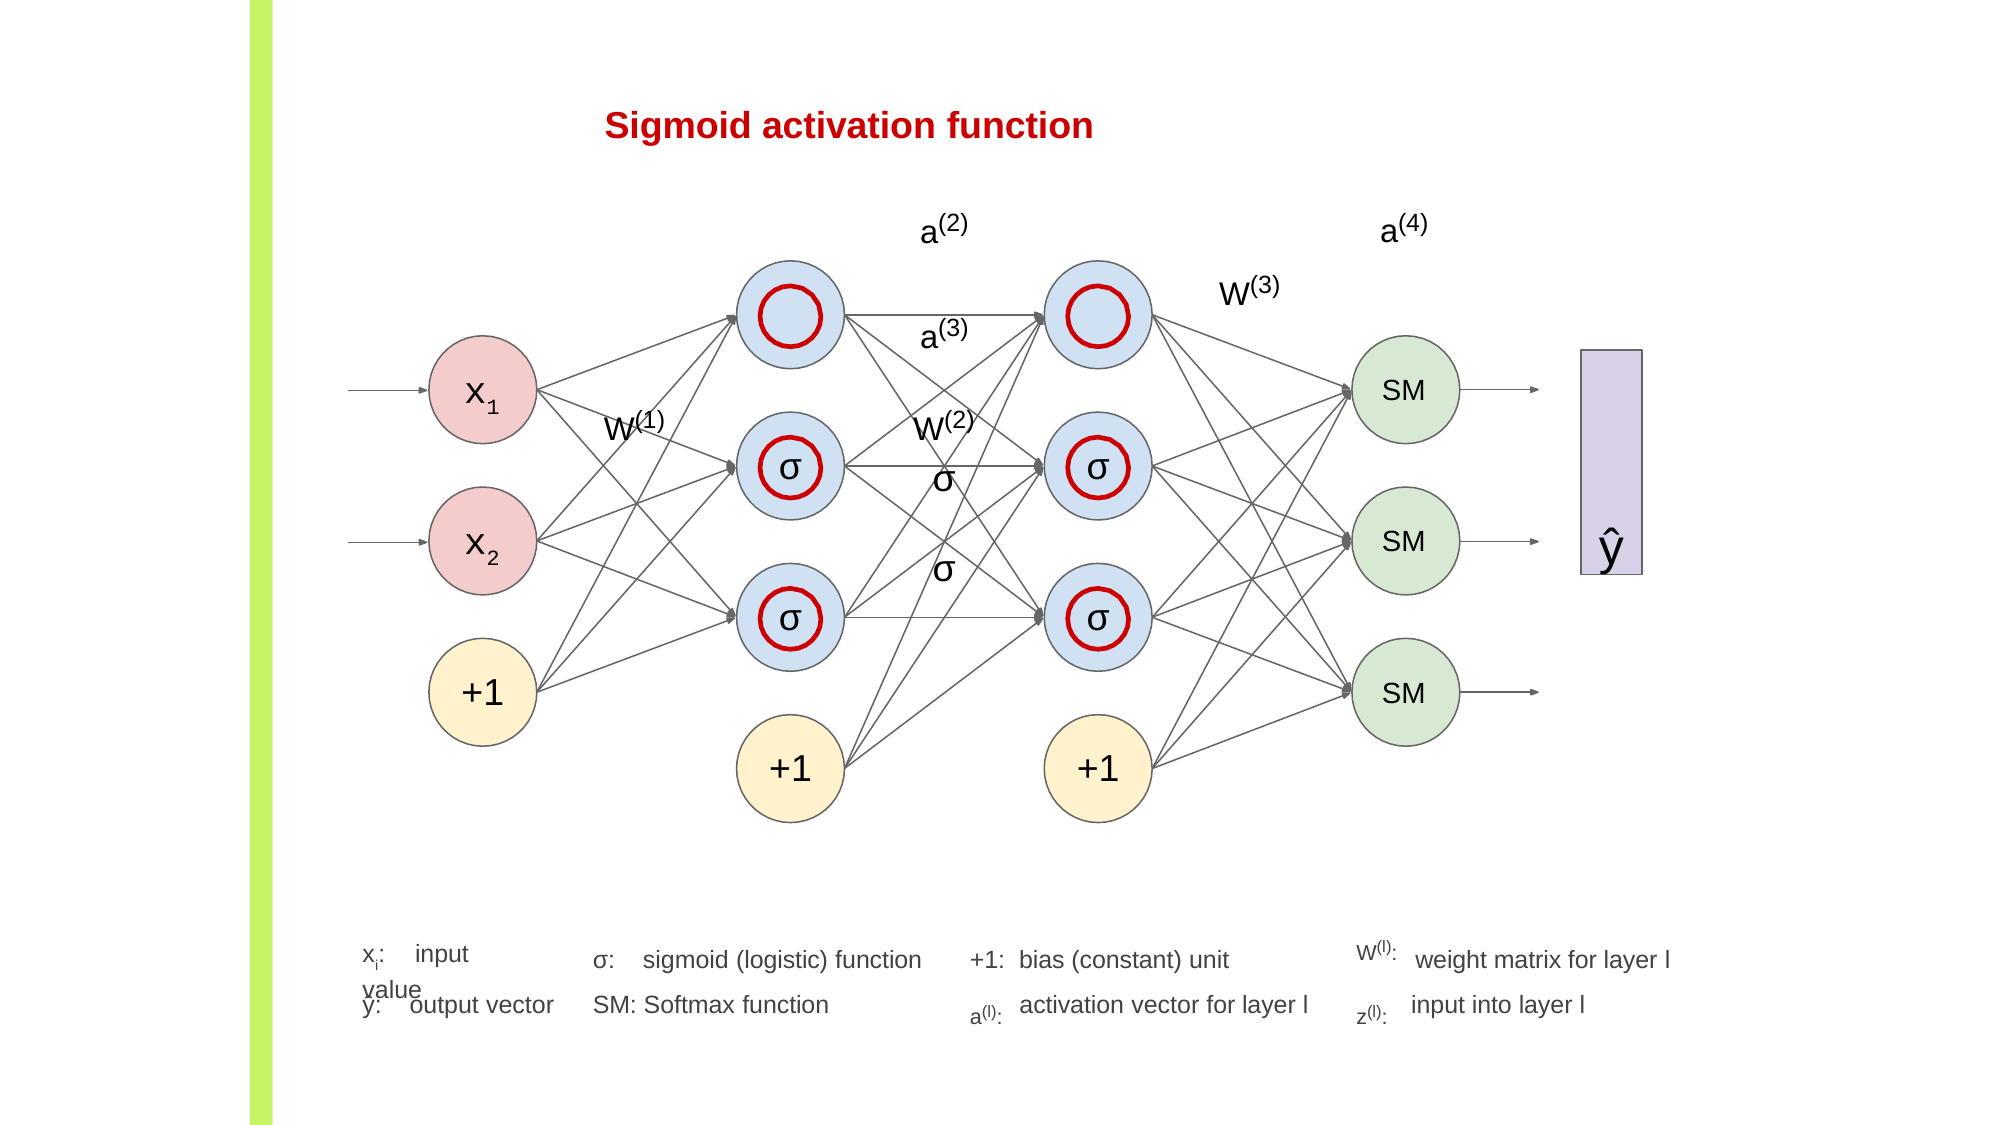

Sigmoid activation function
a(2)	a(3)
W(1)	W(2)
σ	σ
a(4)
W(3)

ŷ
x1
SM

σ
σ

x2
SM

σ
σ

+1
SM

+1
+1
W(l):
z(l):
bias (constant) unit
activation vector for layer l
xi:	input value
σ:
sigmoid (logistic) function
+1:
a(l):
weight matrix for layer l
input into layer l
ŷ:
output vector
SM: Softmax function